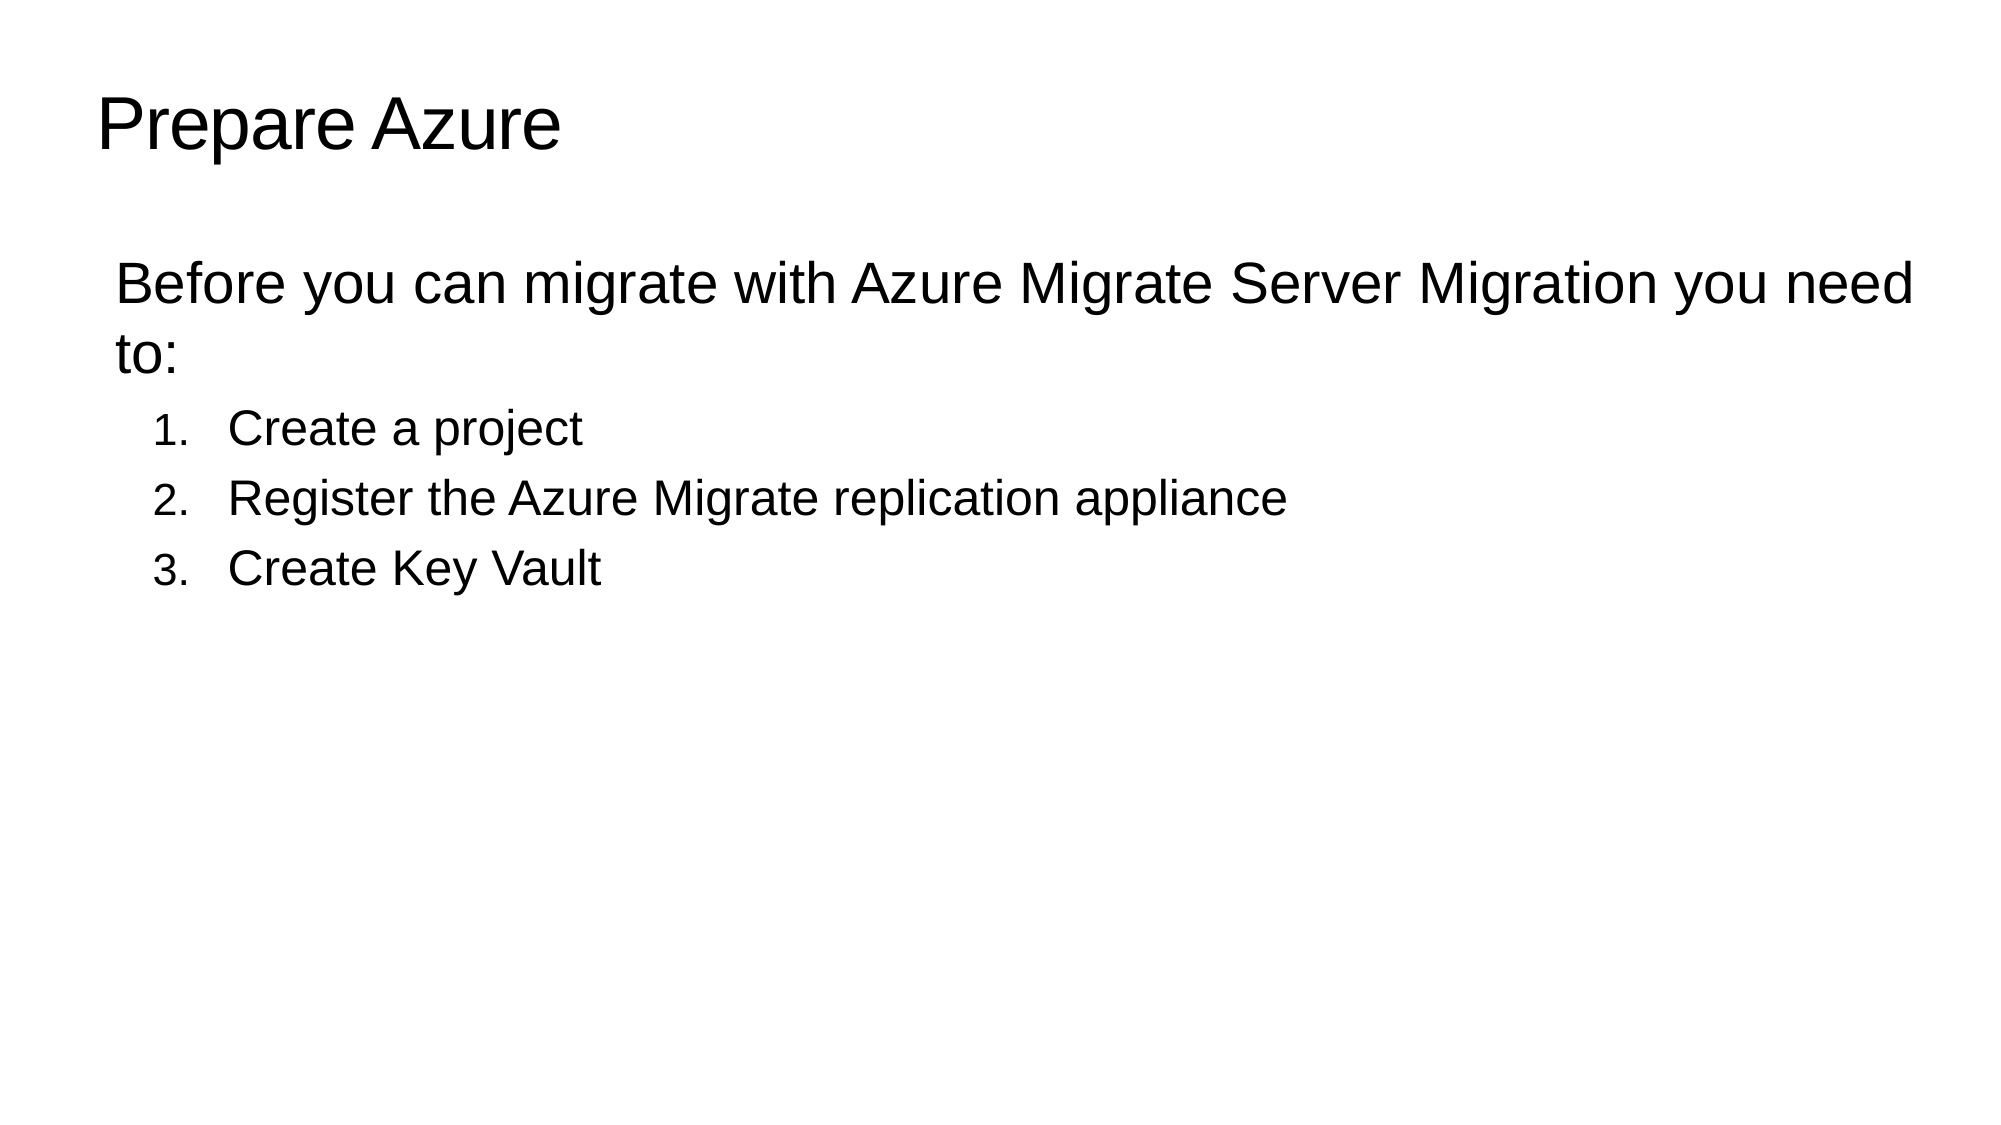

# Prepare Azure
Before you can migrate with Azure Migrate Server Migration you need to:
Create a project
Register the Azure Migrate replication appliance
Create Key Vault